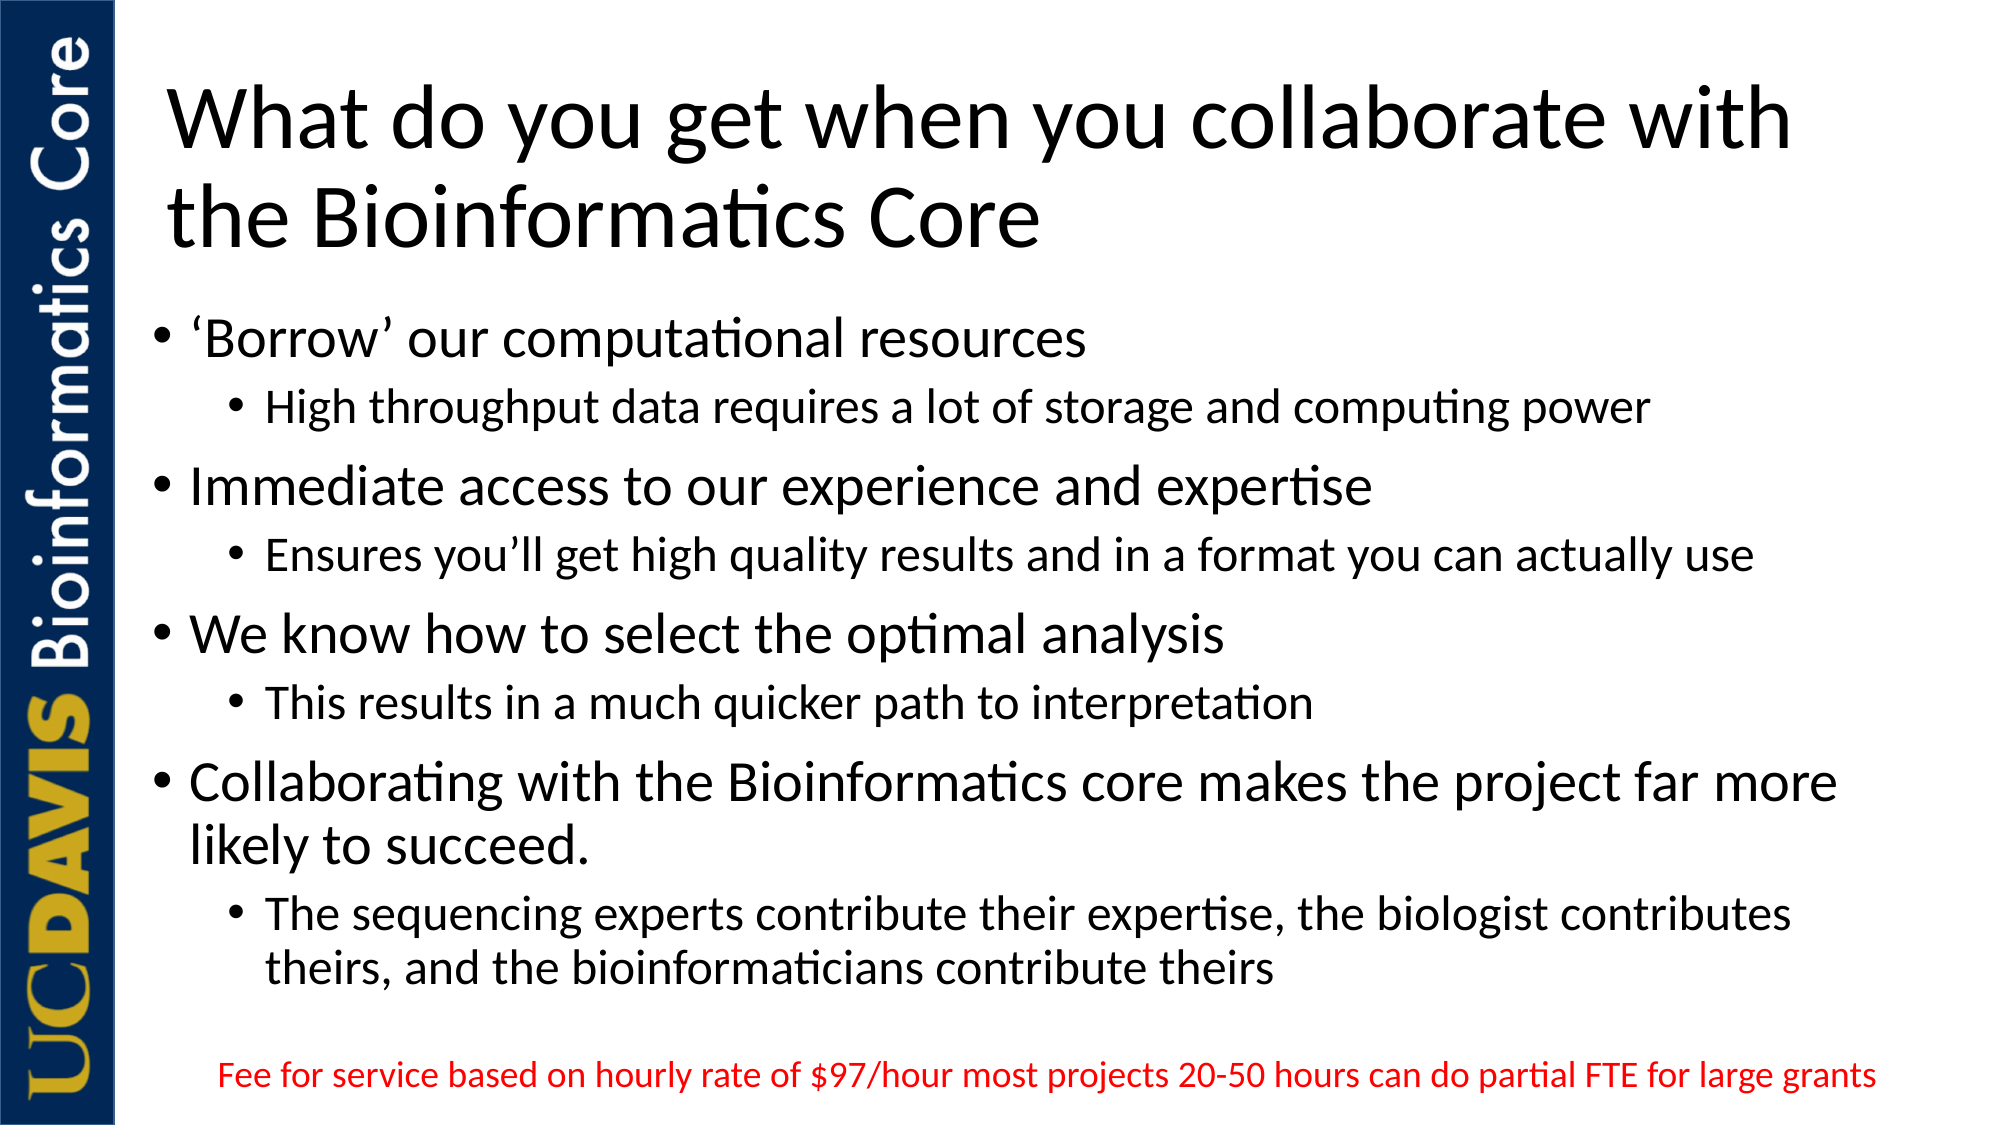

# What do you get when you collaborate with the Bioinformatics Core
‘Borrow’ our computational resources
High throughput data requires a lot of storage and computing power
Immediate access to our experience and expertise
Ensures you’ll get high quality results and in a format you can actually use
We know how to select the optimal analysis
This results in a much quicker path to interpretation
Collaborating with the Bioinformatics core makes the project far more likely to succeed.
The sequencing experts contribute their expertise, the biologist contributes theirs, and the bioinformaticians contribute theirs
Fee for service based on hourly rate of $97/hour most projects 20-50 hours can do partial FTE for large grants